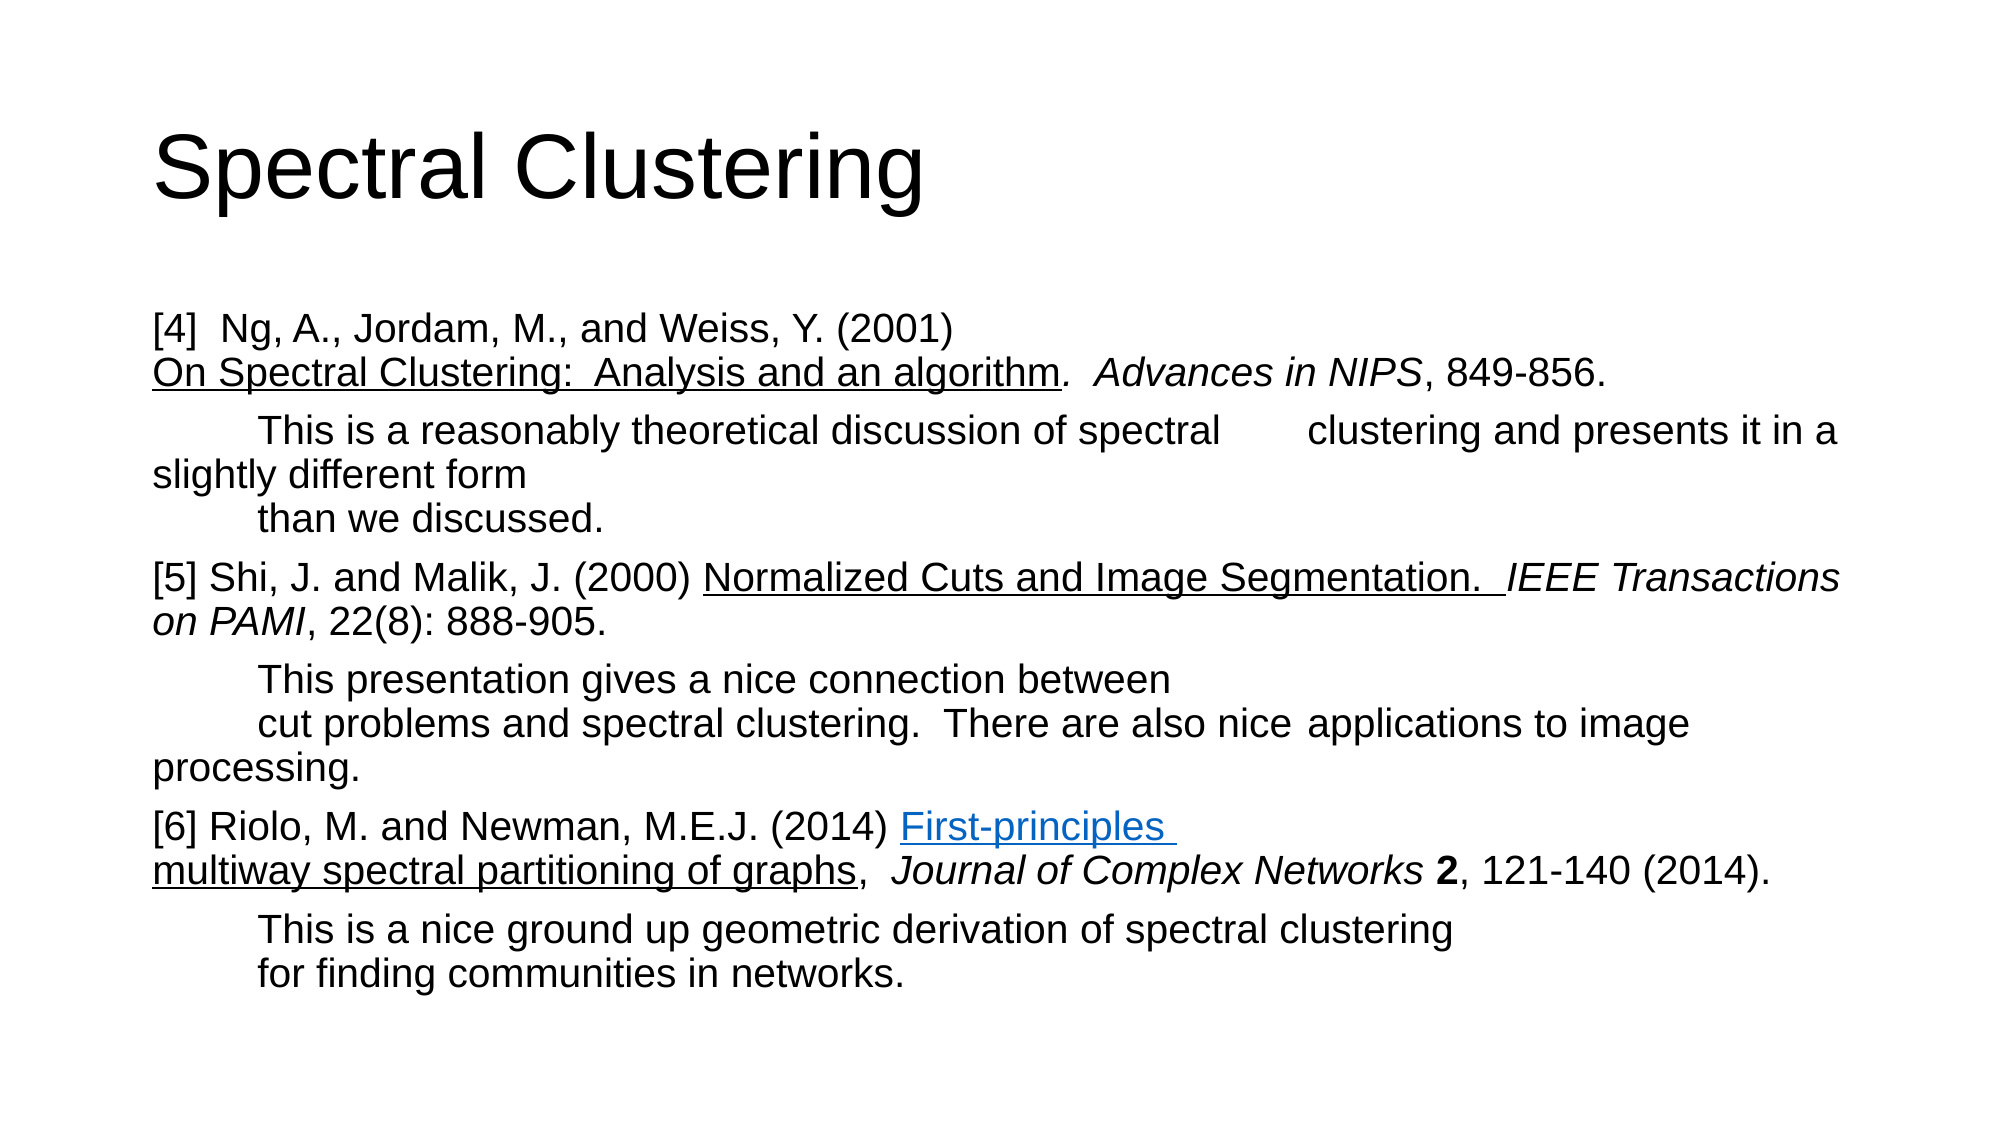

# Spectral Clustering
[4]  Ng, A., Jordam, M., and Weiss, Y. (2001) On Spectral Clustering:  Analysis and an algorithm.  Advances in NIPS, 849-856.
	This is a reasonably theoretical discussion of spectral 	clustering and presents it in a slightly different form
	than we discussed.
[5] Shi, J. and Malik, J. (2000) Normalized Cuts and Image Segmentation.  IEEE Transactions on PAMI, 22(8): 888-905.
	This presentation gives a nice connection between
	cut problems and spectral clustering.  There are also nice 	applications to image processing.
[6] Riolo, M. and Newman, M.E.J. (2014) First-principles multiway spectral partitioning of graphs,  Journal of Complex Networks 2, 121-140 (2014).
	This is a nice ground up geometric derivation of spectral clustering
	for finding communities in networks.